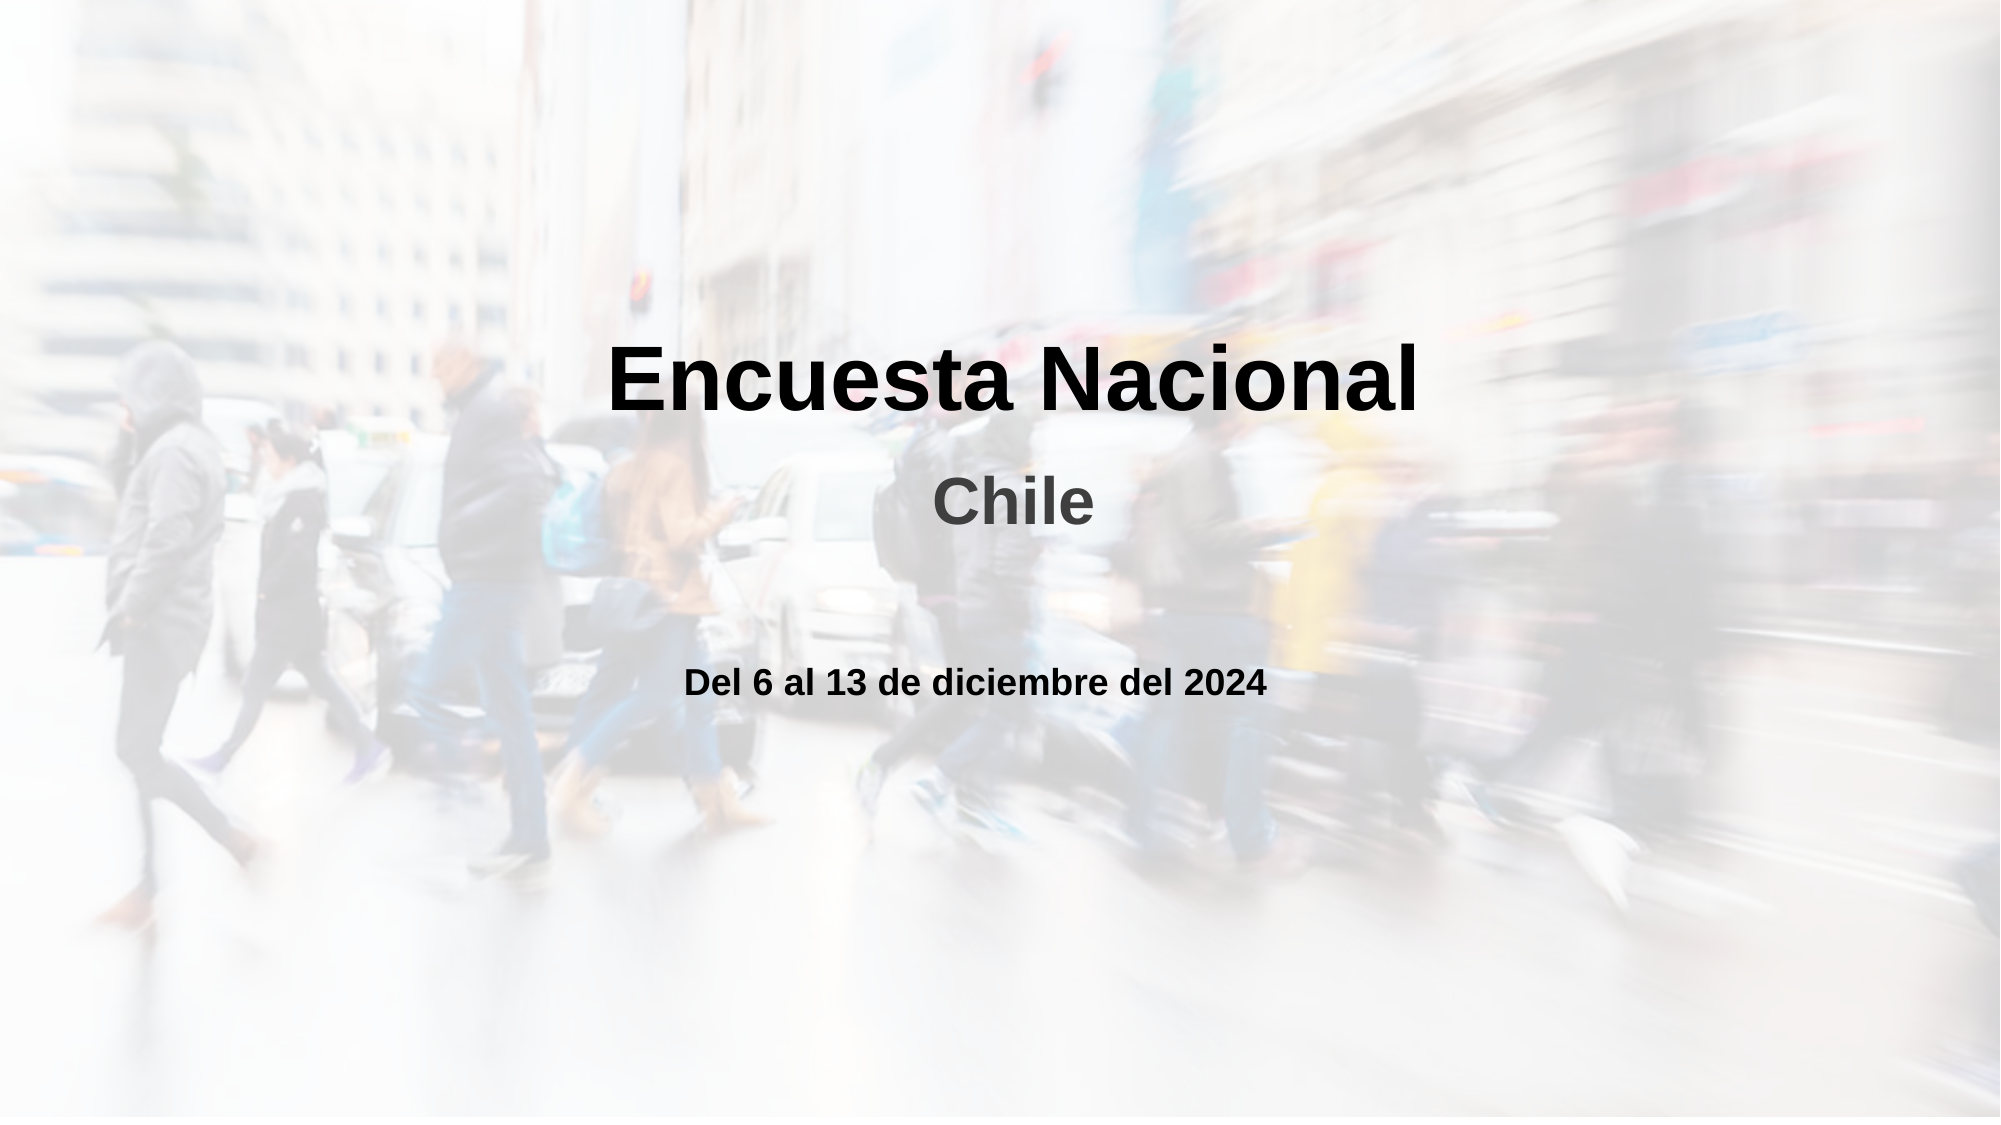

Encuesta Nacional
Chile
Del 6 al 13 de diciembre del 2024